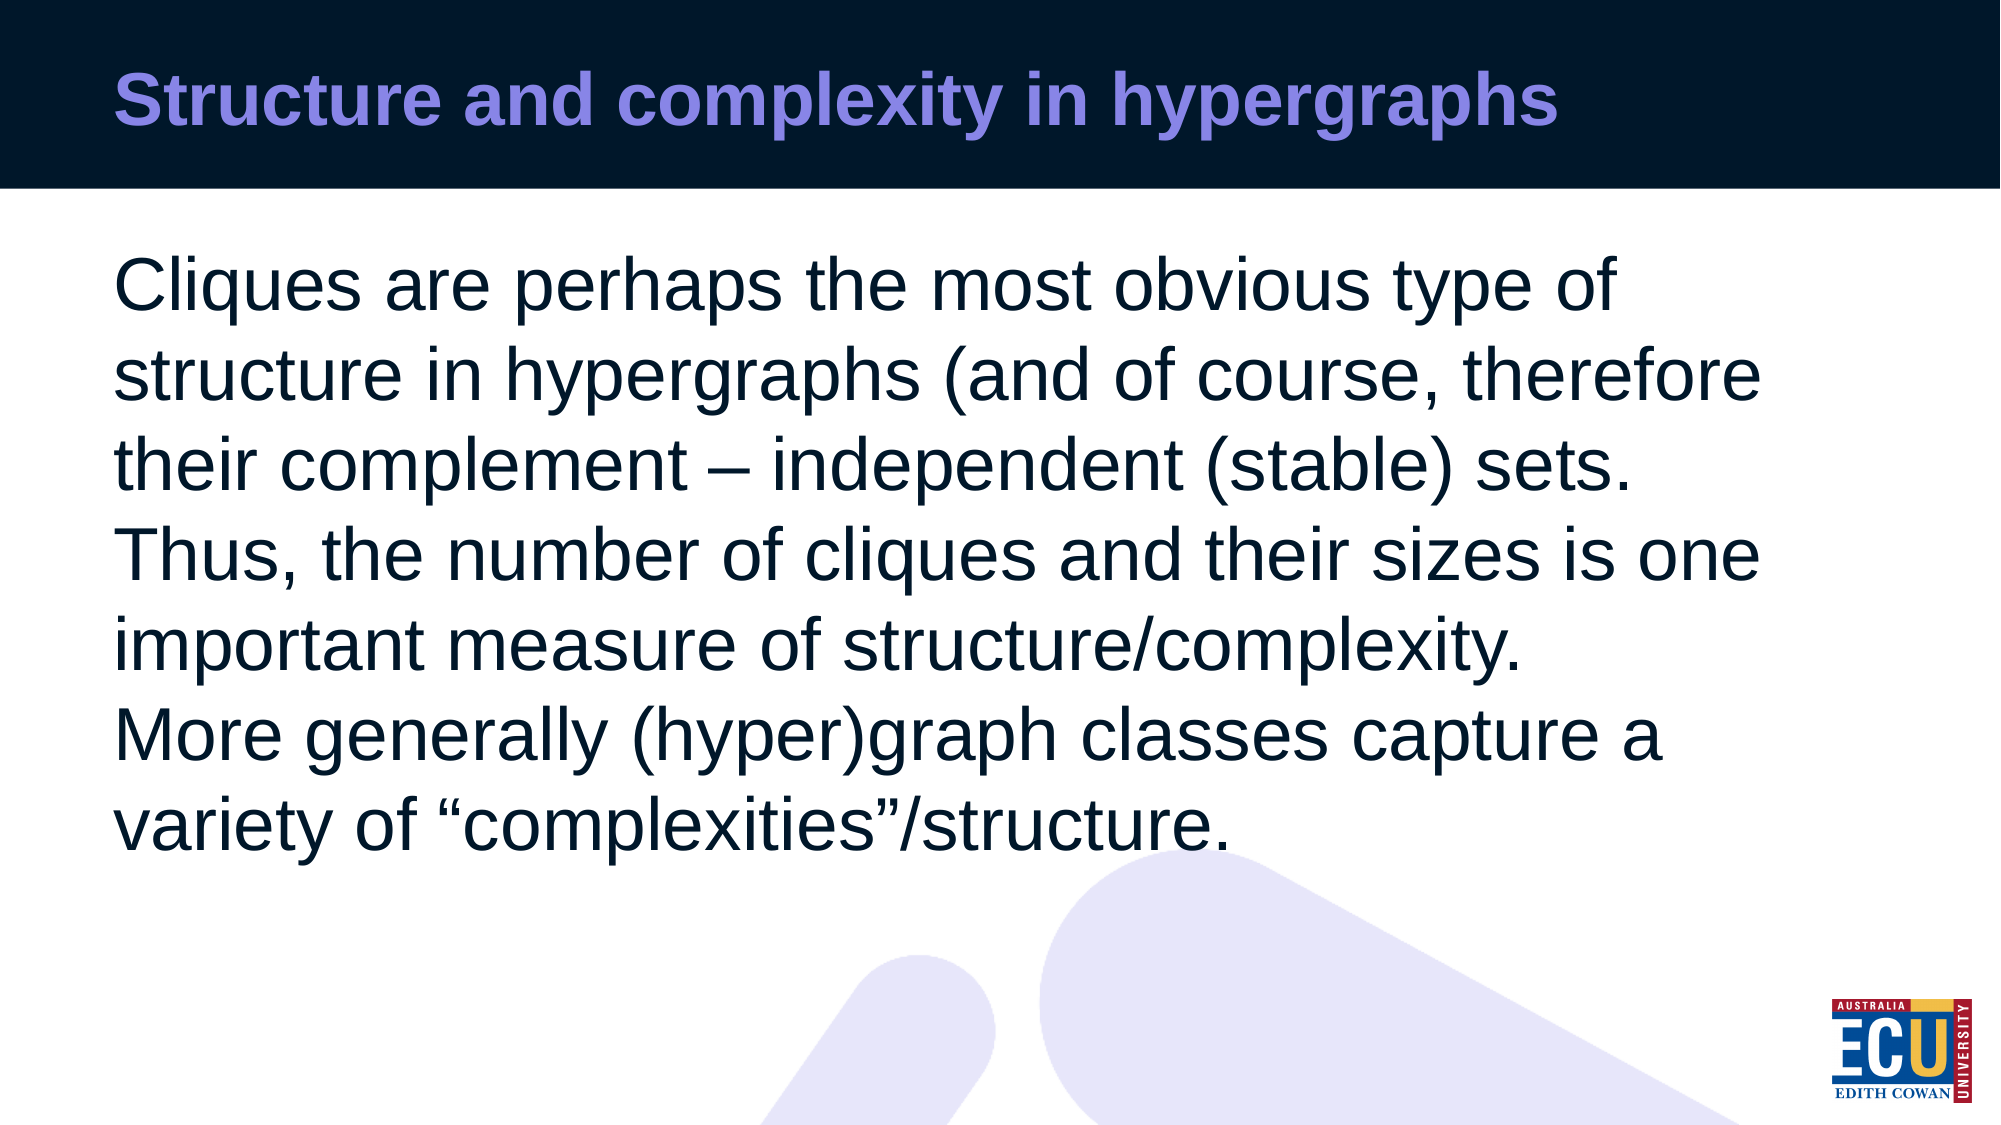

# Structure and complexity in hypergraphs
Cliques are perhaps the most obvious type of structure in hypergraphs (and of course, therefore their complement – independent (stable) sets.
Thus, the number of cliques and their sizes is one important measure of structure/complexity.
More generally (hyper)graph classes capture a variety of “complexities”/structure.